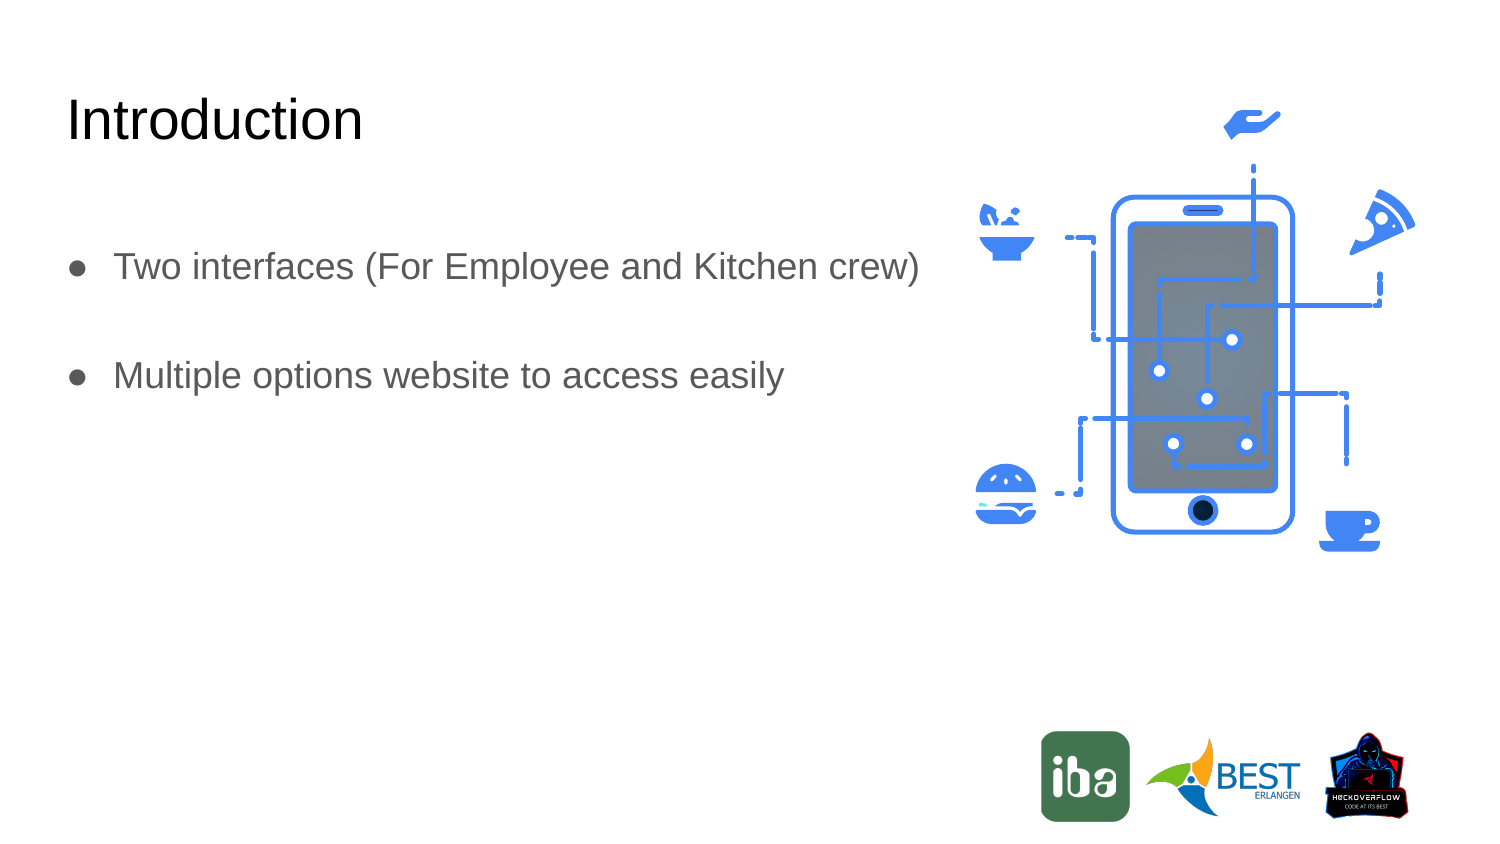

# Introduction

Two interfaces (For Employee and Kitchen crew)
Multiple options website to access easily